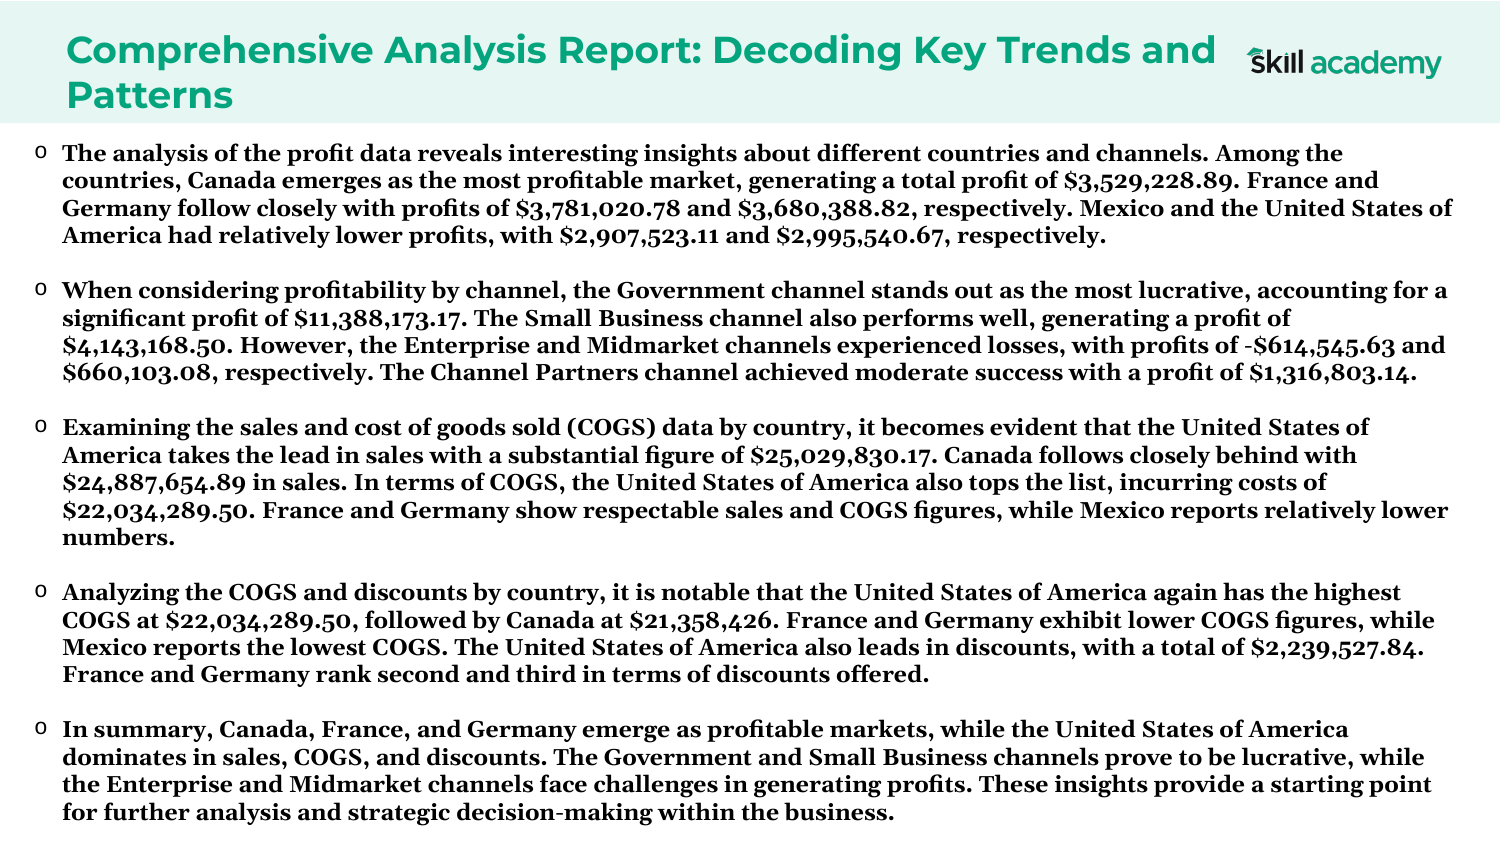

# Comprehensive Analysis Report: Decoding Key Trends and Patterns
The analysis of the profit data reveals interesting insights about different countries and channels. Among the countries, Canada emerges as the most profitable market, generating a total profit of $3,529,228.89. France and Germany follow closely with profits of $3,781,020.78 and $3,680,388.82, respectively. Mexico and the United States of America had relatively lower profits, with $2,907,523.11 and $2,995,540.67, respectively.

When considering profitability by channel, the Government channel stands out as the most lucrative, accounting for a significant profit of $11,388,173.17. The Small Business channel also performs well, generating a profit of $4,143,168.50. However, the Enterprise and Midmarket channels experienced losses, with profits of -$614,545.63 and $660,103.08, respectively. The Channel Partners channel achieved moderate success with a profit of $1,316,803.14.

Examining the sales and cost of goods sold (COGS) data by country, it becomes evident that the United States of America takes the lead in sales with a substantial figure of $25,029,830.17. Canada follows closely behind with $24,887,654.89 in sales. In terms of COGS, the United States of America also tops the list, incurring costs of $22,034,289.50. France and Germany show respectable sales and COGS figures, while Mexico reports relatively lower numbers.

Analyzing the COGS and discounts by country, it is notable that the United States of America again has the highest COGS at $22,034,289.50, followed by Canada at $21,358,426. France and Germany exhibit lower COGS figures, while Mexico reports the lowest COGS. The United States of America also leads in discounts, with a total of $2,239,527.84. France and Germany rank second and third in terms of discounts offered.

In summary, Canada, France, and Germany emerge as profitable markets, while the United States of America dominates in sales, COGS, and discounts. The Government and Small Business channels prove to be lucrative, while the Enterprise and Midmarket channels face challenges in generating profits. These insights provide a starting point for further analysis and strategic decision-making within the business.